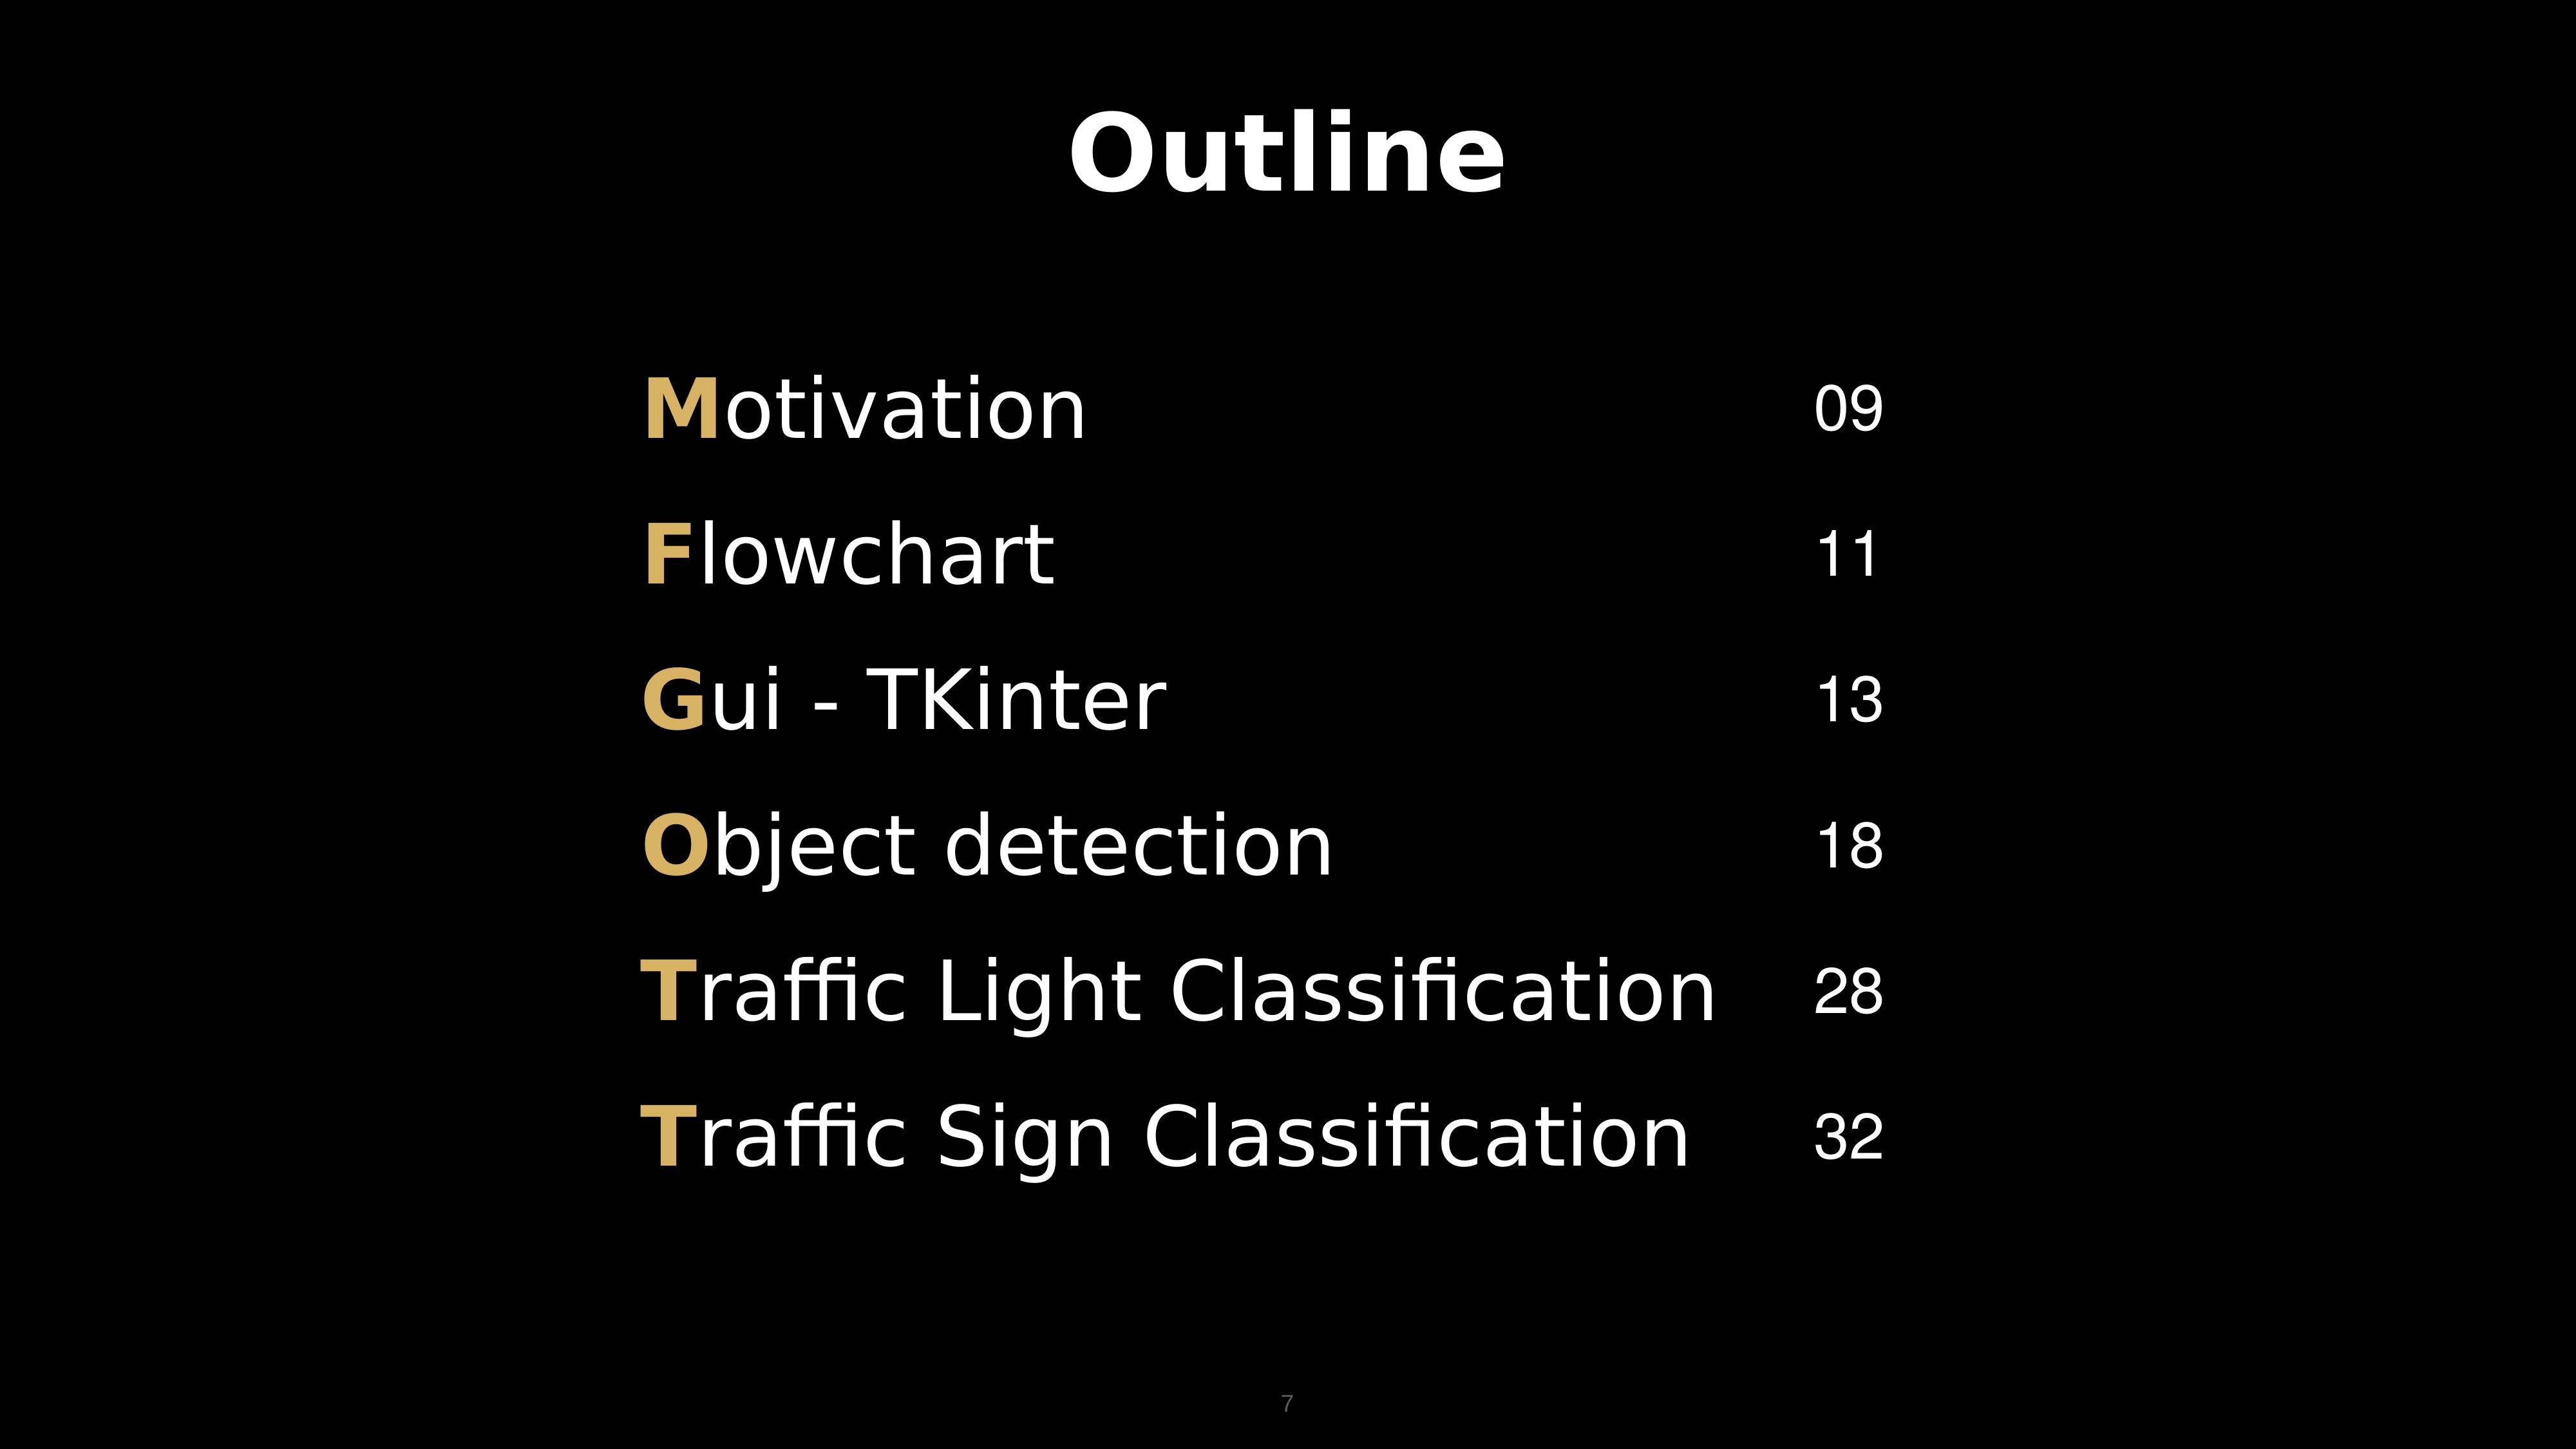

Outline
Motivation
09
Flowchart
11
Gui - TKinter
13
Object detection
18
Traffic Light Classification
28
Traffic Sign Classification
32
7